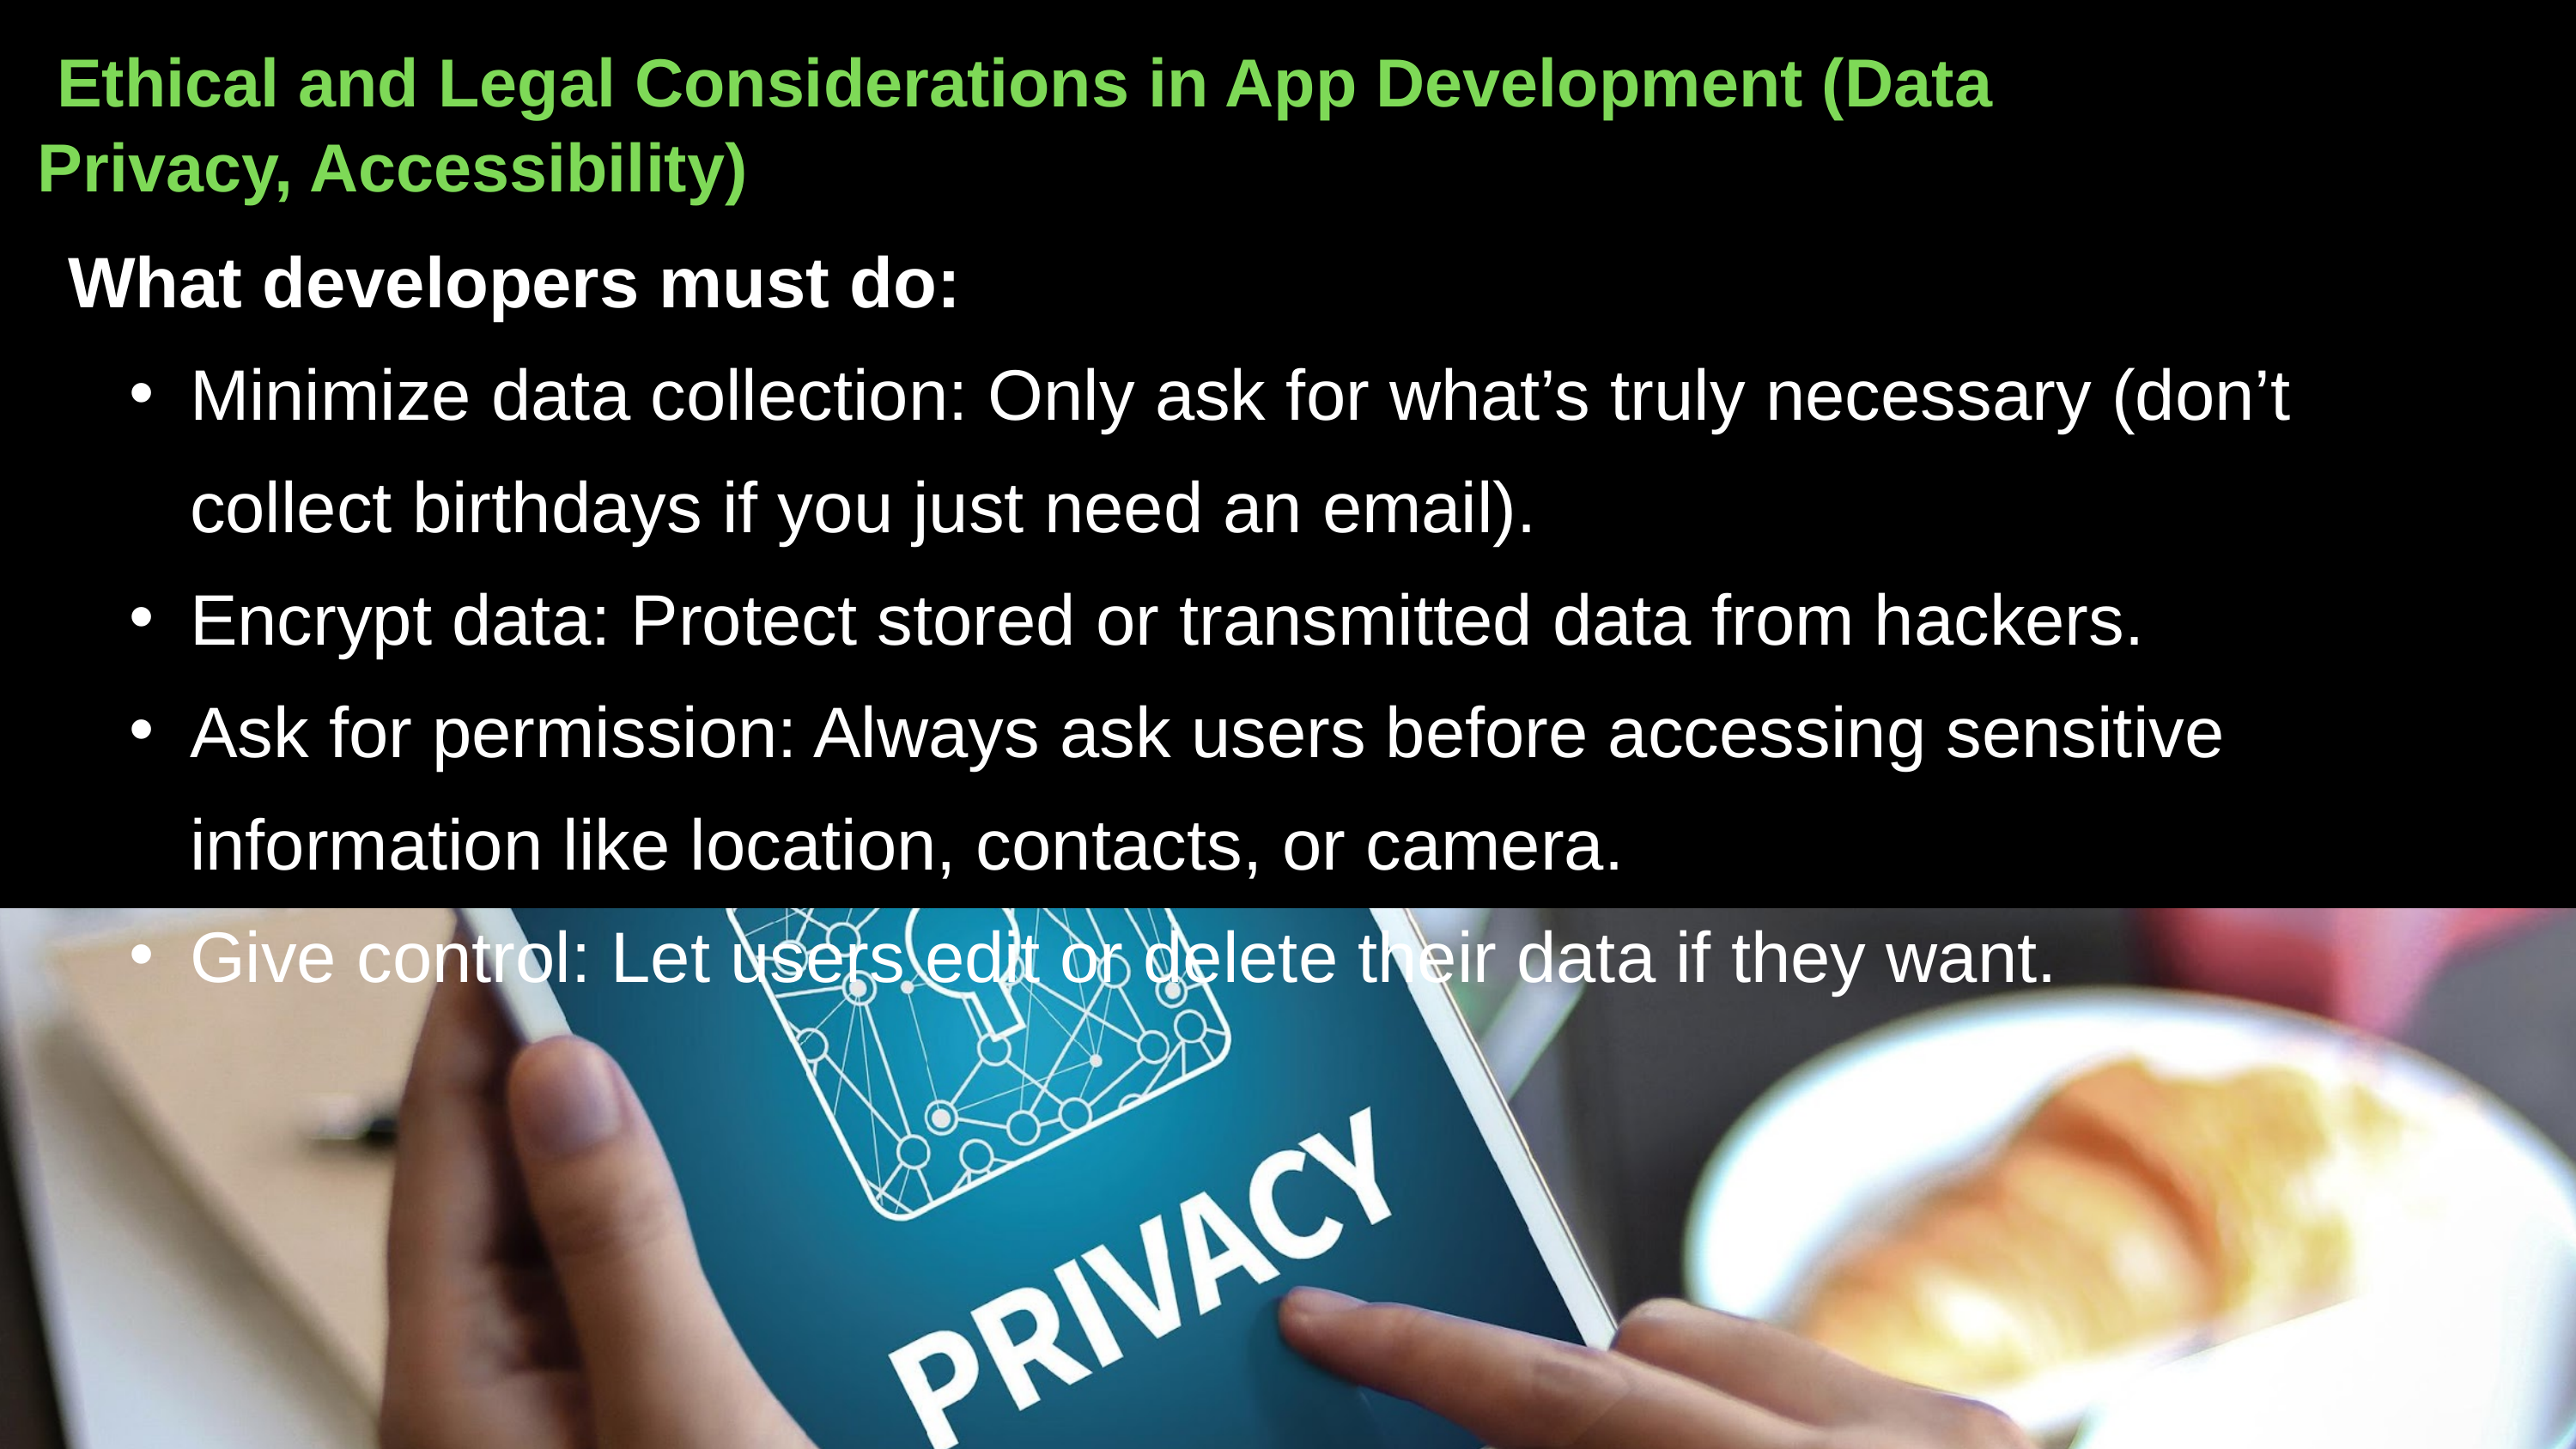

Ethical and Legal Considerations in App Development (Data Privacy, Accessibility)
What developers must do:
Minimize data collection: Only ask for what’s truly necessary (don’t collect birthdays if you just need an email).
Encrypt data: Protect stored or transmitted data from hackers.
Ask for permission: Always ask users before accessing sensitive information like location, contacts, or camera.
Give control: Let users edit or delete their data if they want.